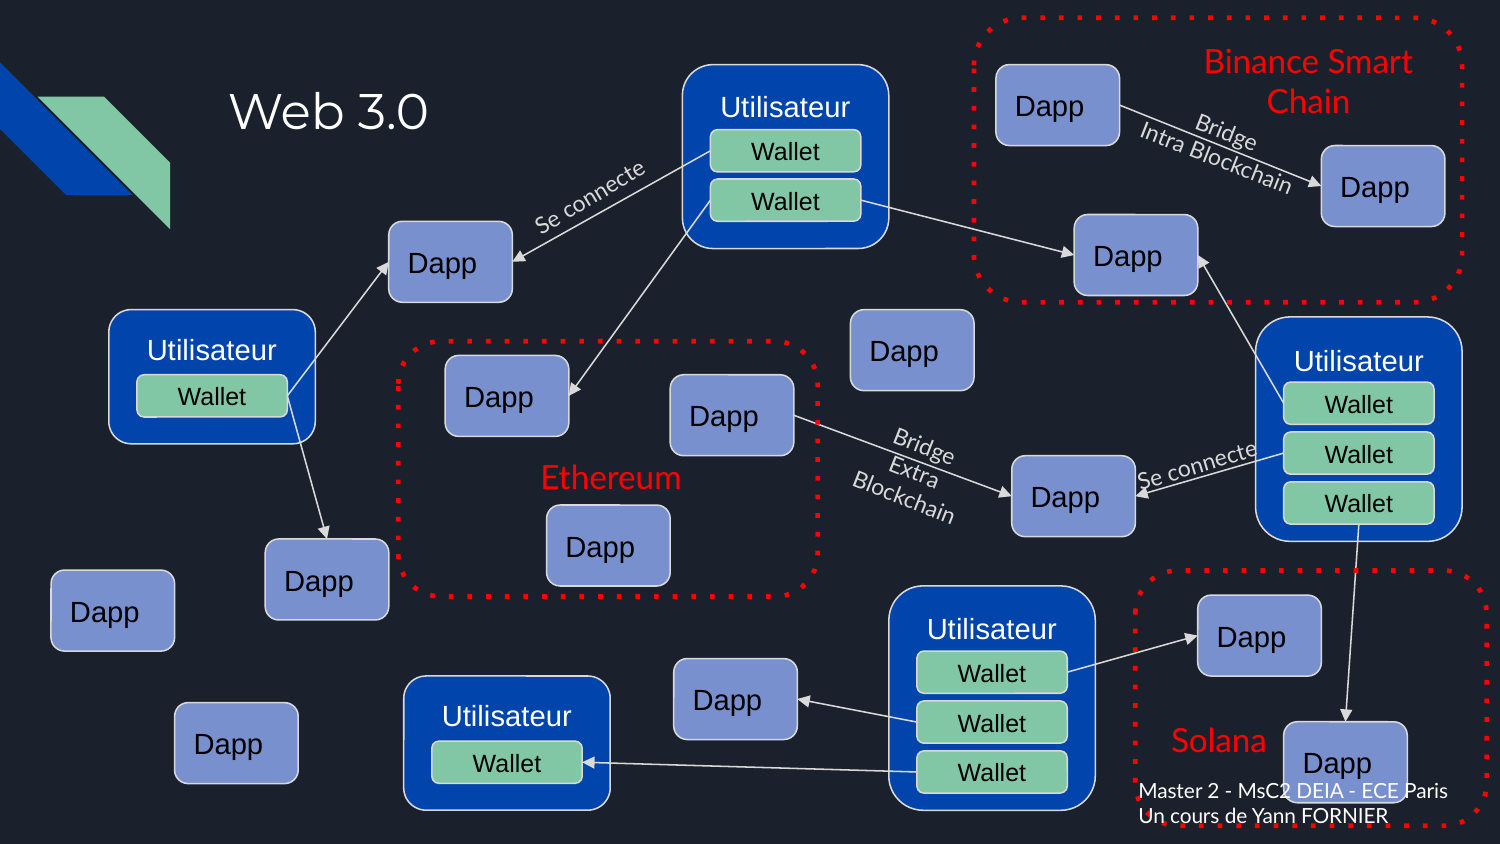

Binance Smart Chain
# Web 3.0
Utilisateur
Dapp
Bridge
Intra Blockchain
Wallet
Dapp
Se connecte
Wallet
Dapp
Dapp
Utilisateur
Dapp
Utilisateur

Dapp
Wallet
Dapp
Wallet
Bridge
Extra Blockchain
Wallet
Se connecte
Ethereum
Dapp
Wallet
Dapp
Dapp
Dapp

Utilisateur
Dapp
Wallet
Dapp
Utilisateur
Wallet
Dapp
Solana
Dapp
Wallet
Wallet
Master 2 - MsC2 DEIA - ECE Paris
Un cours de Yann FORNIER